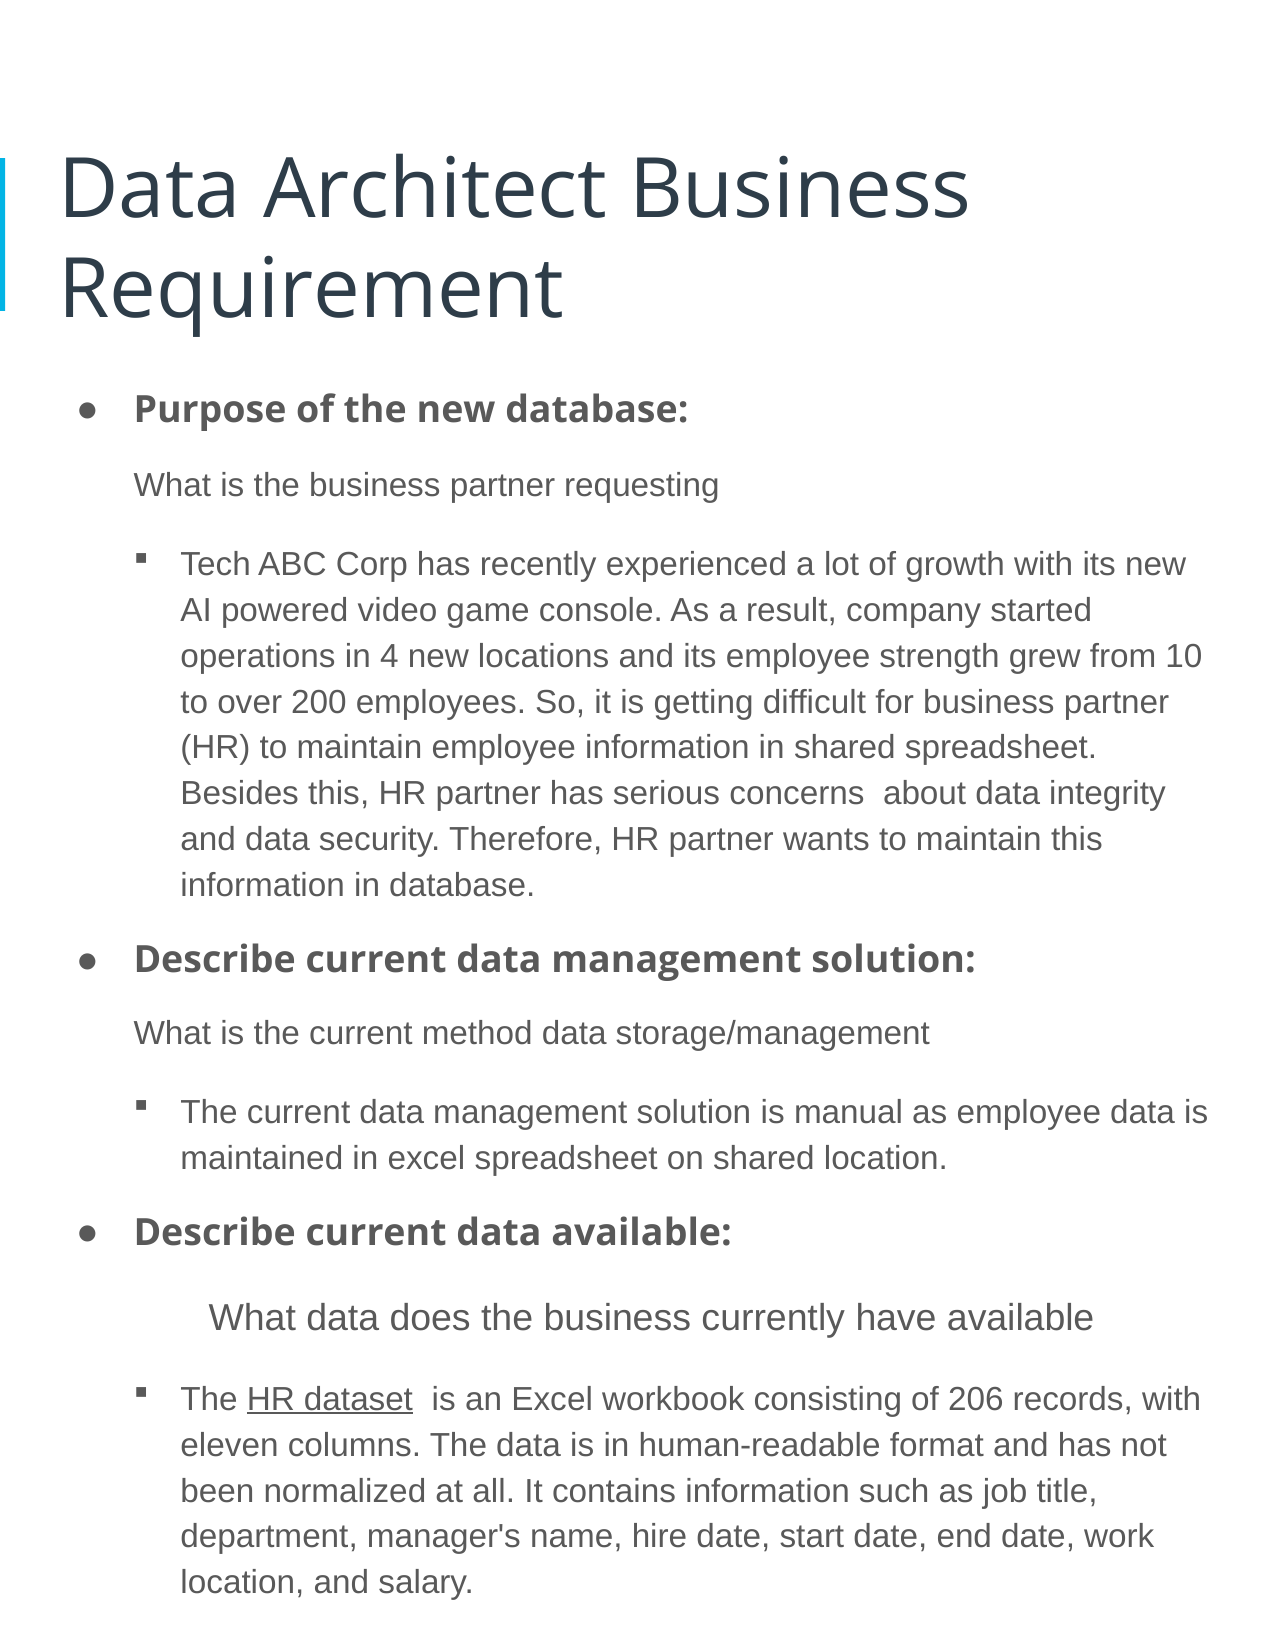

# Data Architect Business Requirement
Purpose of the new database:
What is the business partner requesting
Tech ABC Corp has recently experienced a lot of growth with its new AI powered video game console. As a result, company started operations in 4 new locations and its employee strength grew from 10 to over 200 employees. So, it is getting difficult for business partner (HR) to maintain employee information in shared spreadsheet. Besides this, HR partner has serious concerns  about data integrity and data security. Therefore, HR partner wants to maintain this information in database.
Describe current data management solution:
What is the current method data storage/management
The current data management solution is manual as employee data is maintained in excel spreadsheet on shared location.
Describe current data available:
	What data does the business currently have available
The HR dataset  is an Excel workbook consisting of 206 records, with eleven columns. The data is in human-readable format and has not been normalized at all. It contains information such as job title, department, manager's name, hire date, start date, end date, work location, and salary.